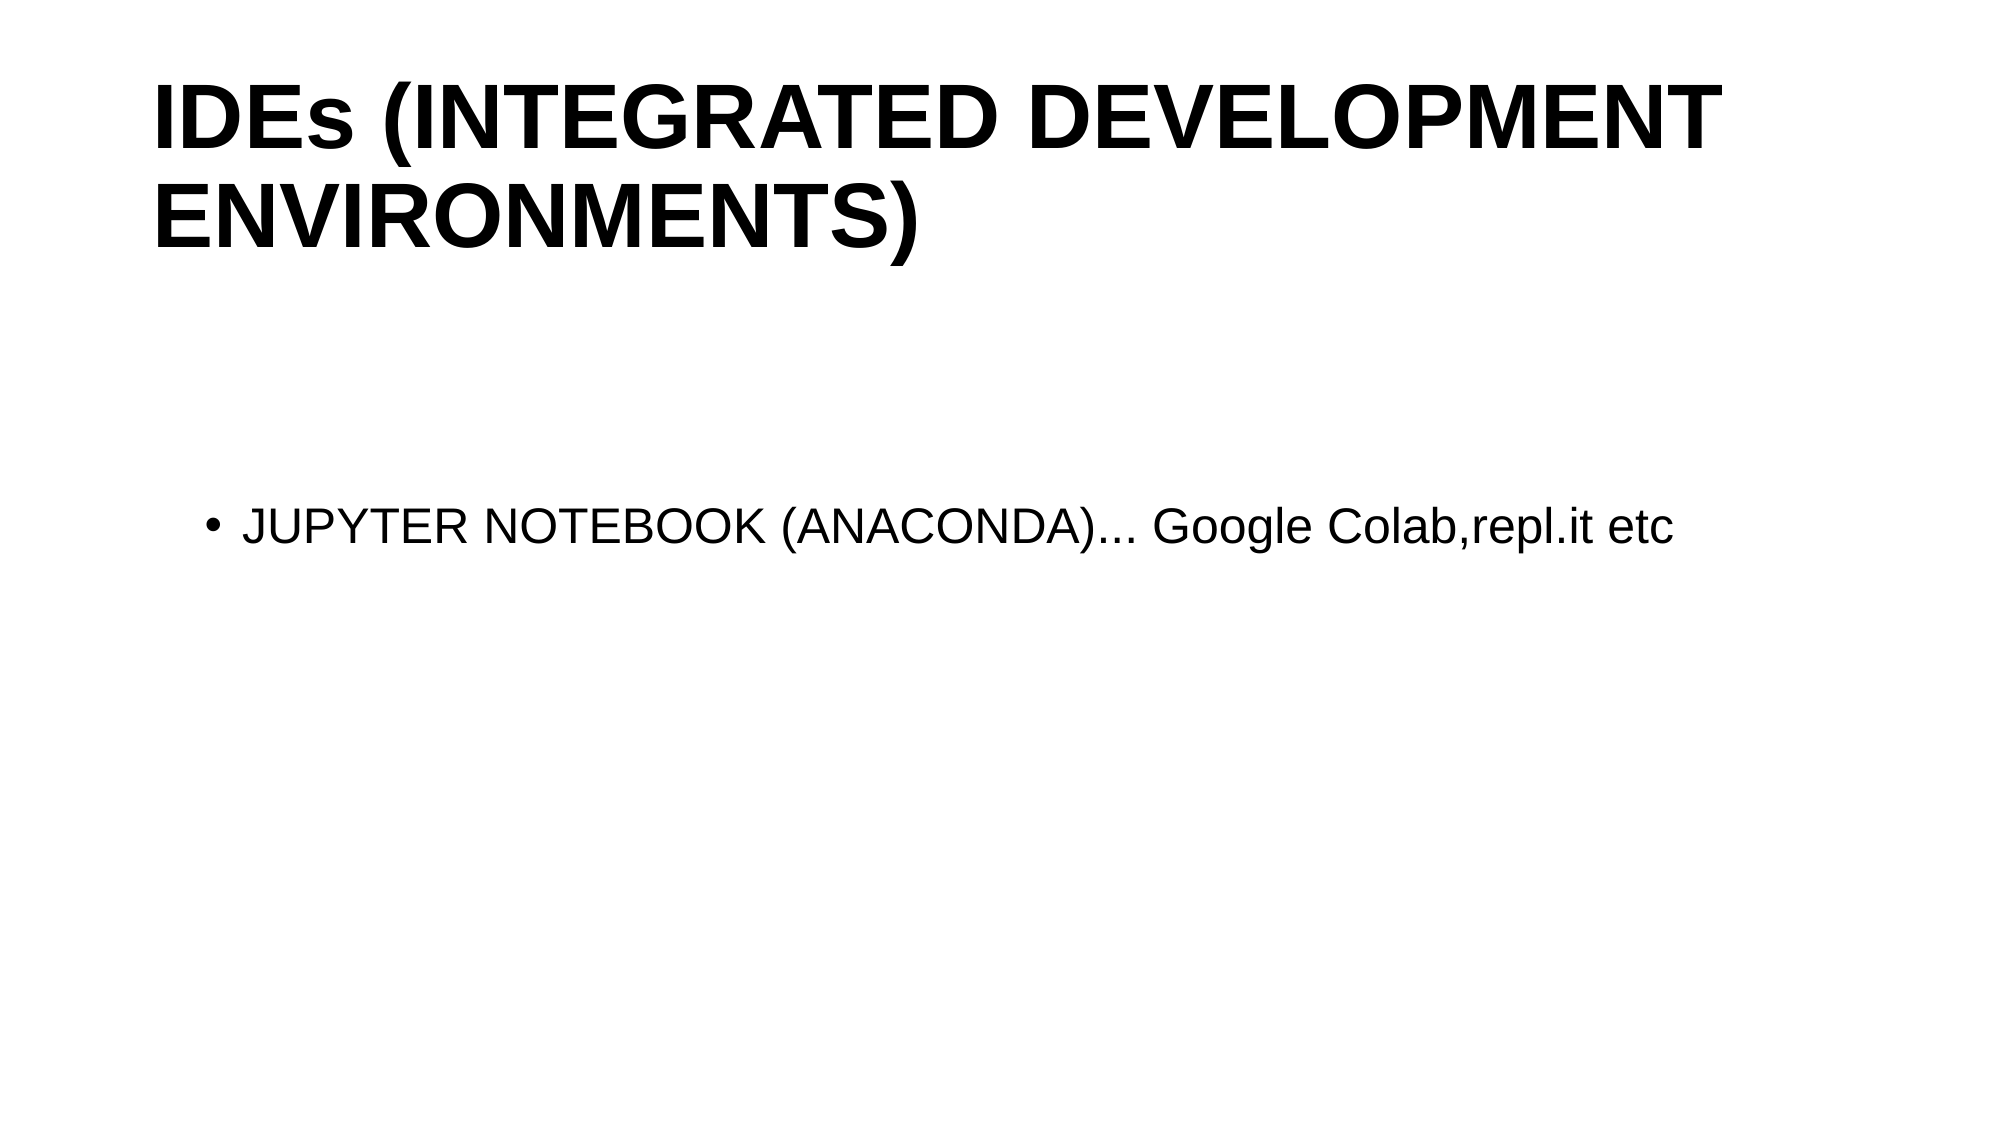

# IDEs (INTEGRATED DEVELOPMENT ENVIRONMENTS)
JUPYTER NOTEBOOK (ANACONDA)... Google Colab,repl.it etc